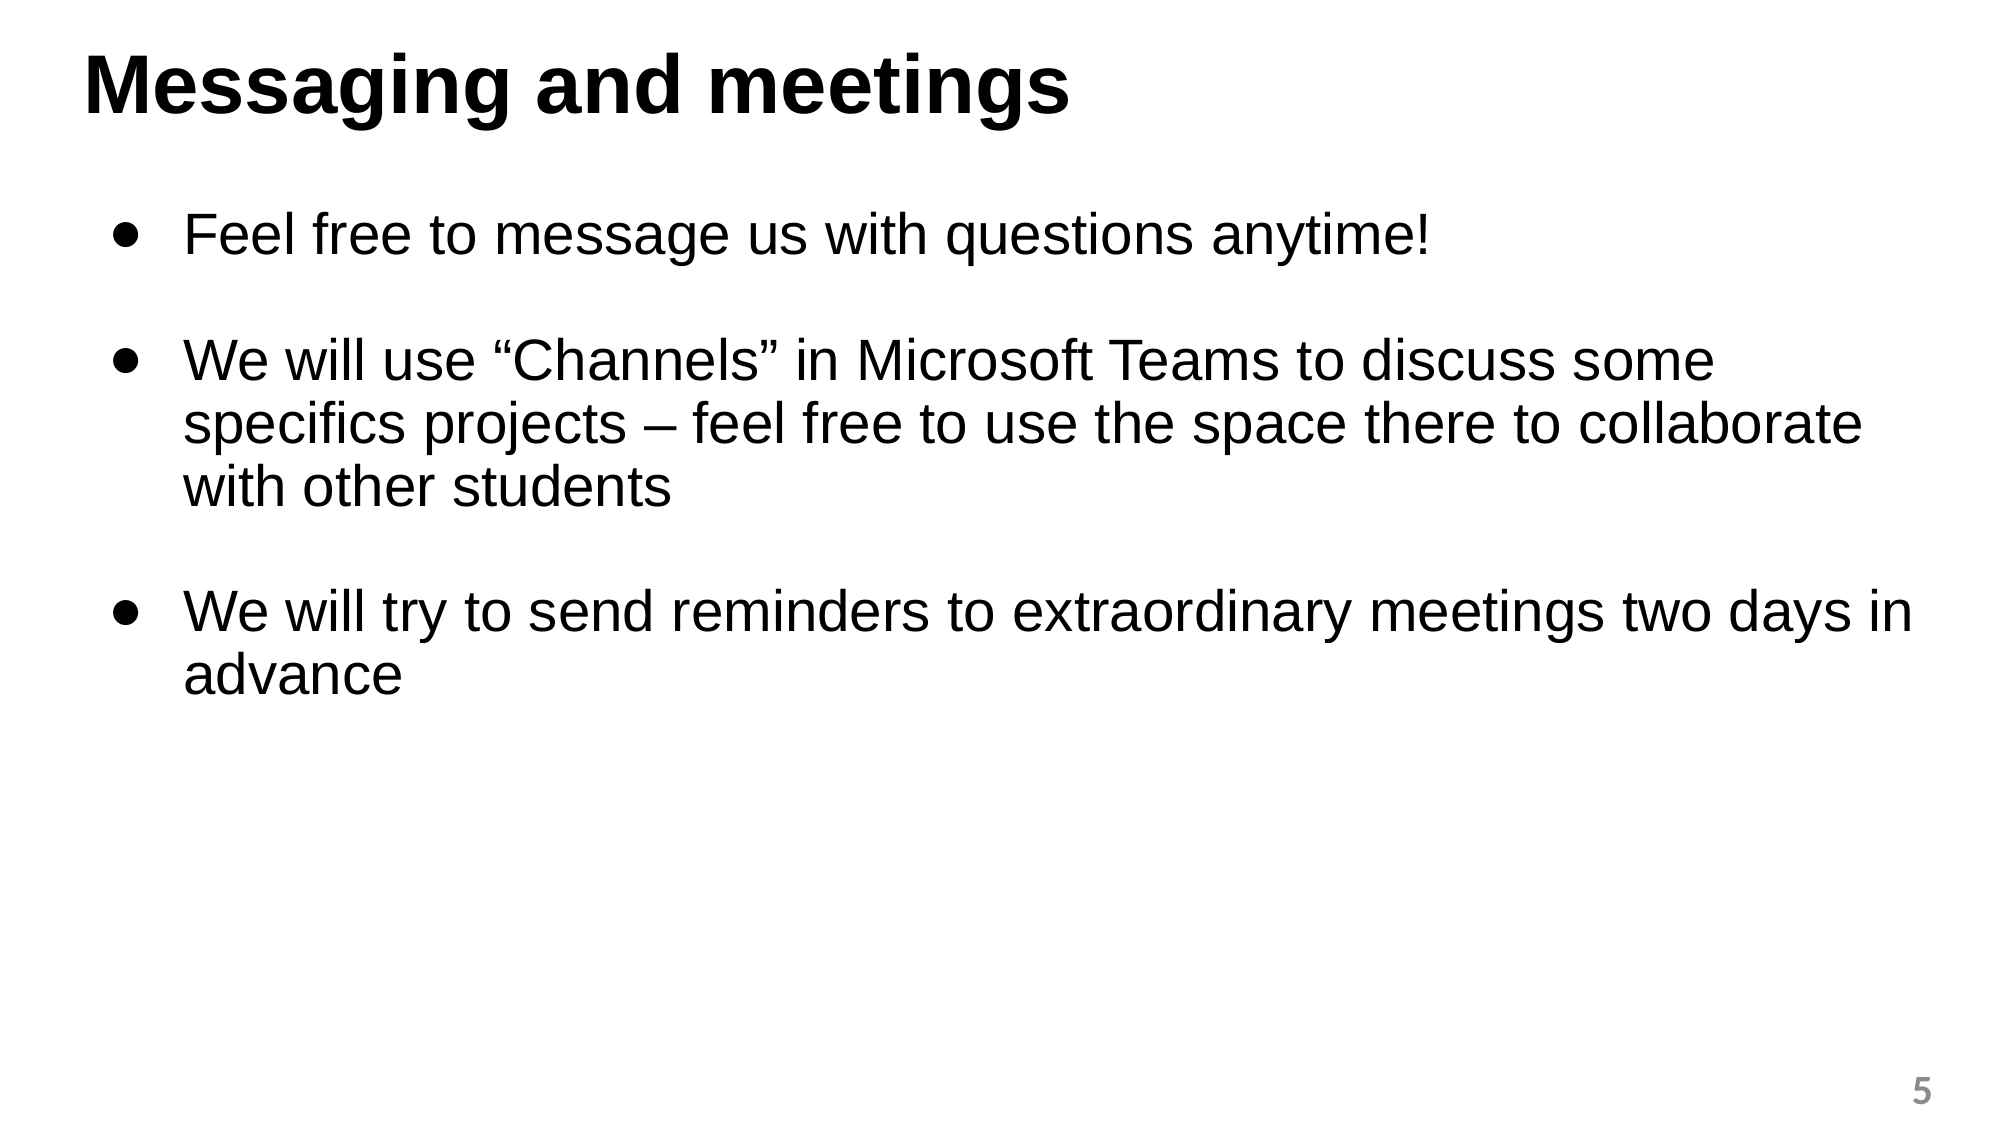

# Messaging and meetings
Feel free to message us with questions anytime!

We will use “Channels” in Microsoft Teams to discuss some specifics projects – feel free to use the space there to collaborate with other students

We will try to send reminders to extraordinary meetings two days in advance
5